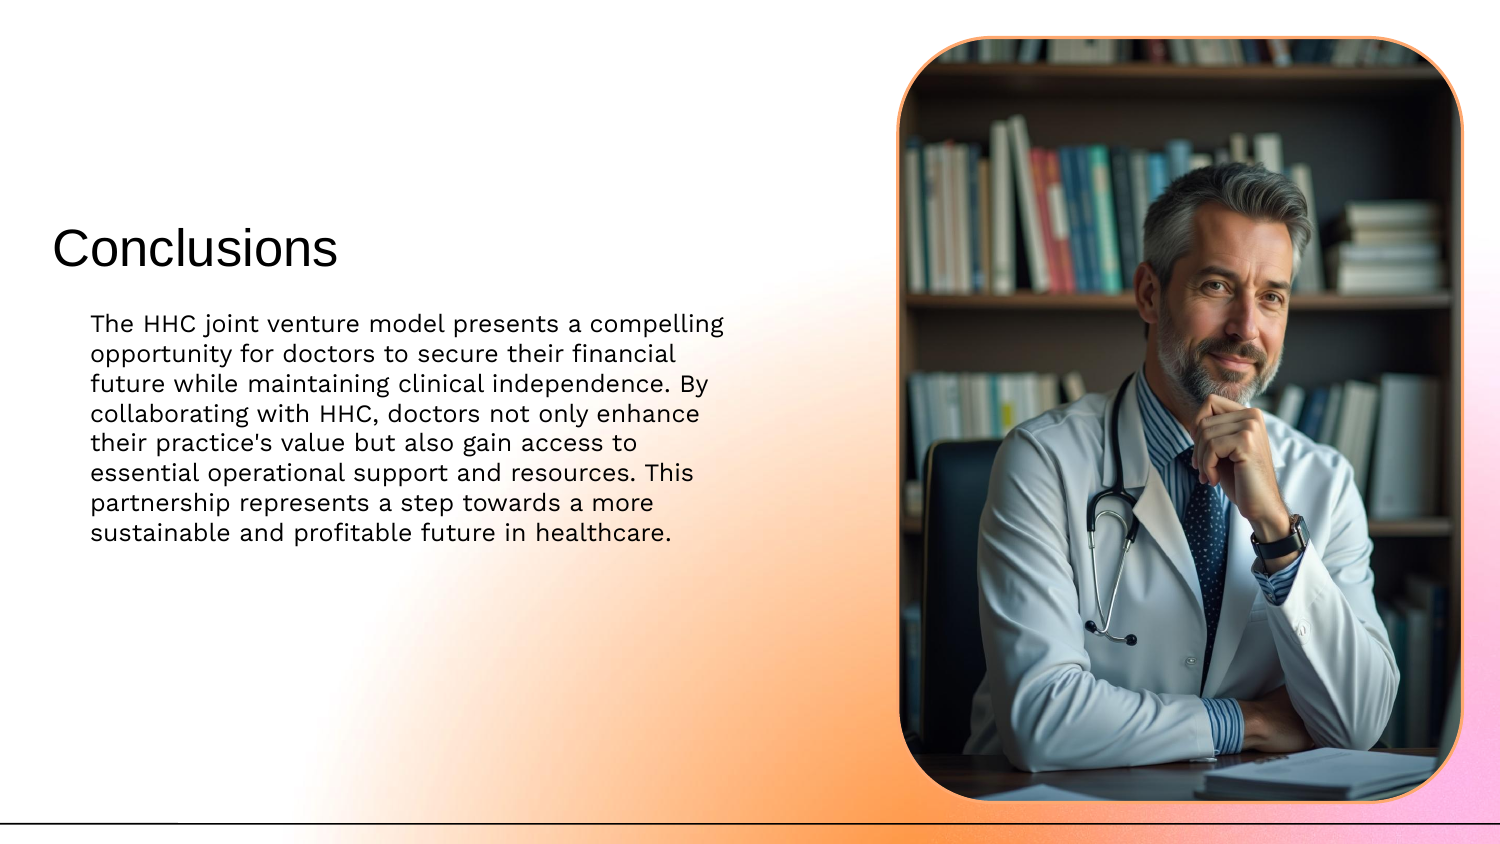

# Conclusions
The HHC joint venture model presents a compelling opportunity for doctors to secure their financial future while maintaining clinical independence. By collaborating with HHC, doctors not only enhance their practice's value but also gain access to essential operational support and resources. This partnership represents a step towards a more sustainable and profitable future in healthcare.